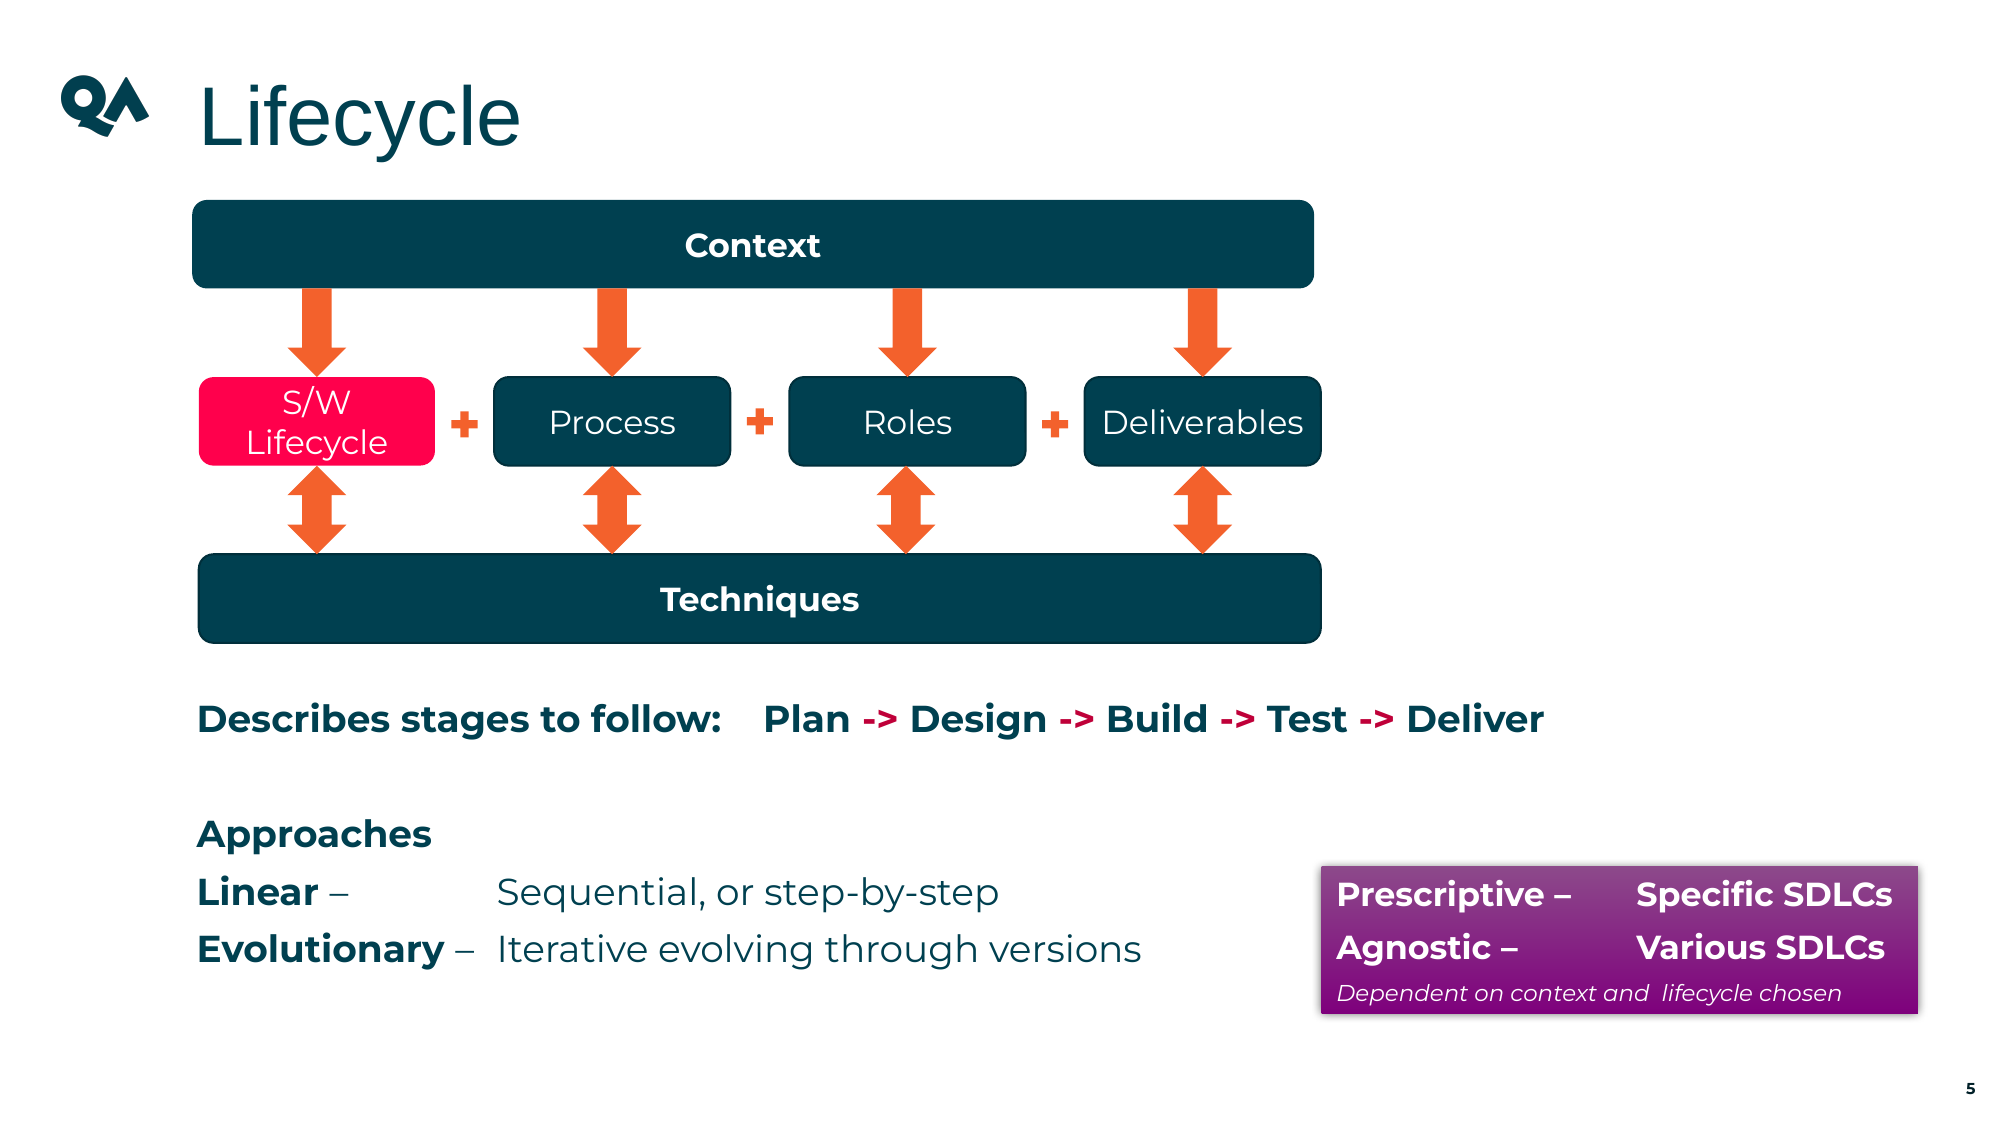

Lifecycle
Context

S/W Lifecycle
Process
Roles
Deliverables

Techniques
Describes stages to follow:    Plan -> Design -> Build -> Test -> Deliver

Approaches
Linear – 	Sequential, or step-by-step
Evolutionary – 	Iterative evolving through versions
Prescriptive – 	Specific SDLCs
Agnostic – 	Various SDLCs
Dependent on context and  lifecycle chosen
5